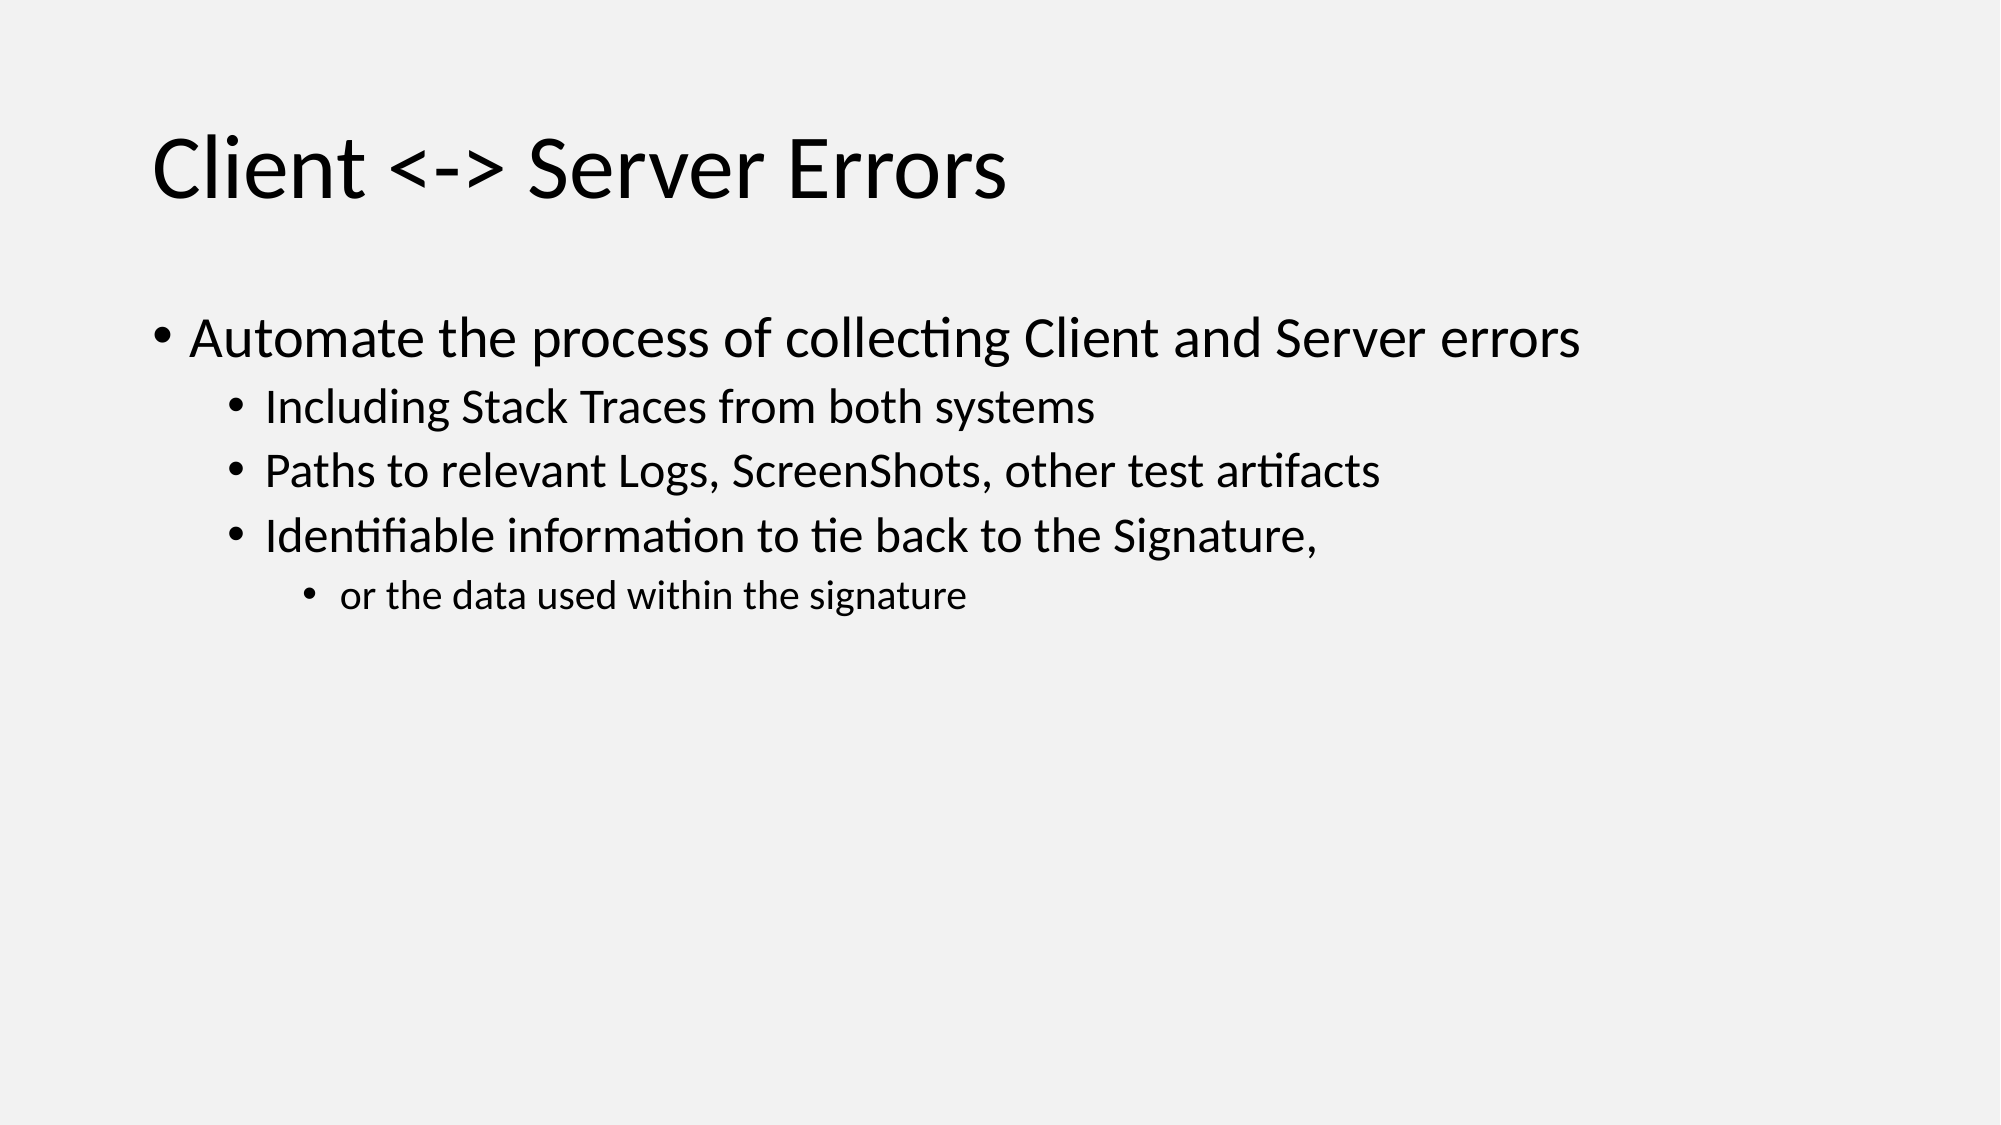

# Client <-> Server Errors
Automate the process of collecting Client and Server errors
Including Stack Traces from both systems
Paths to relevant Logs, ScreenShots, other test artifacts
Identifiable information to tie back to the Signature,
or the data used within the signature